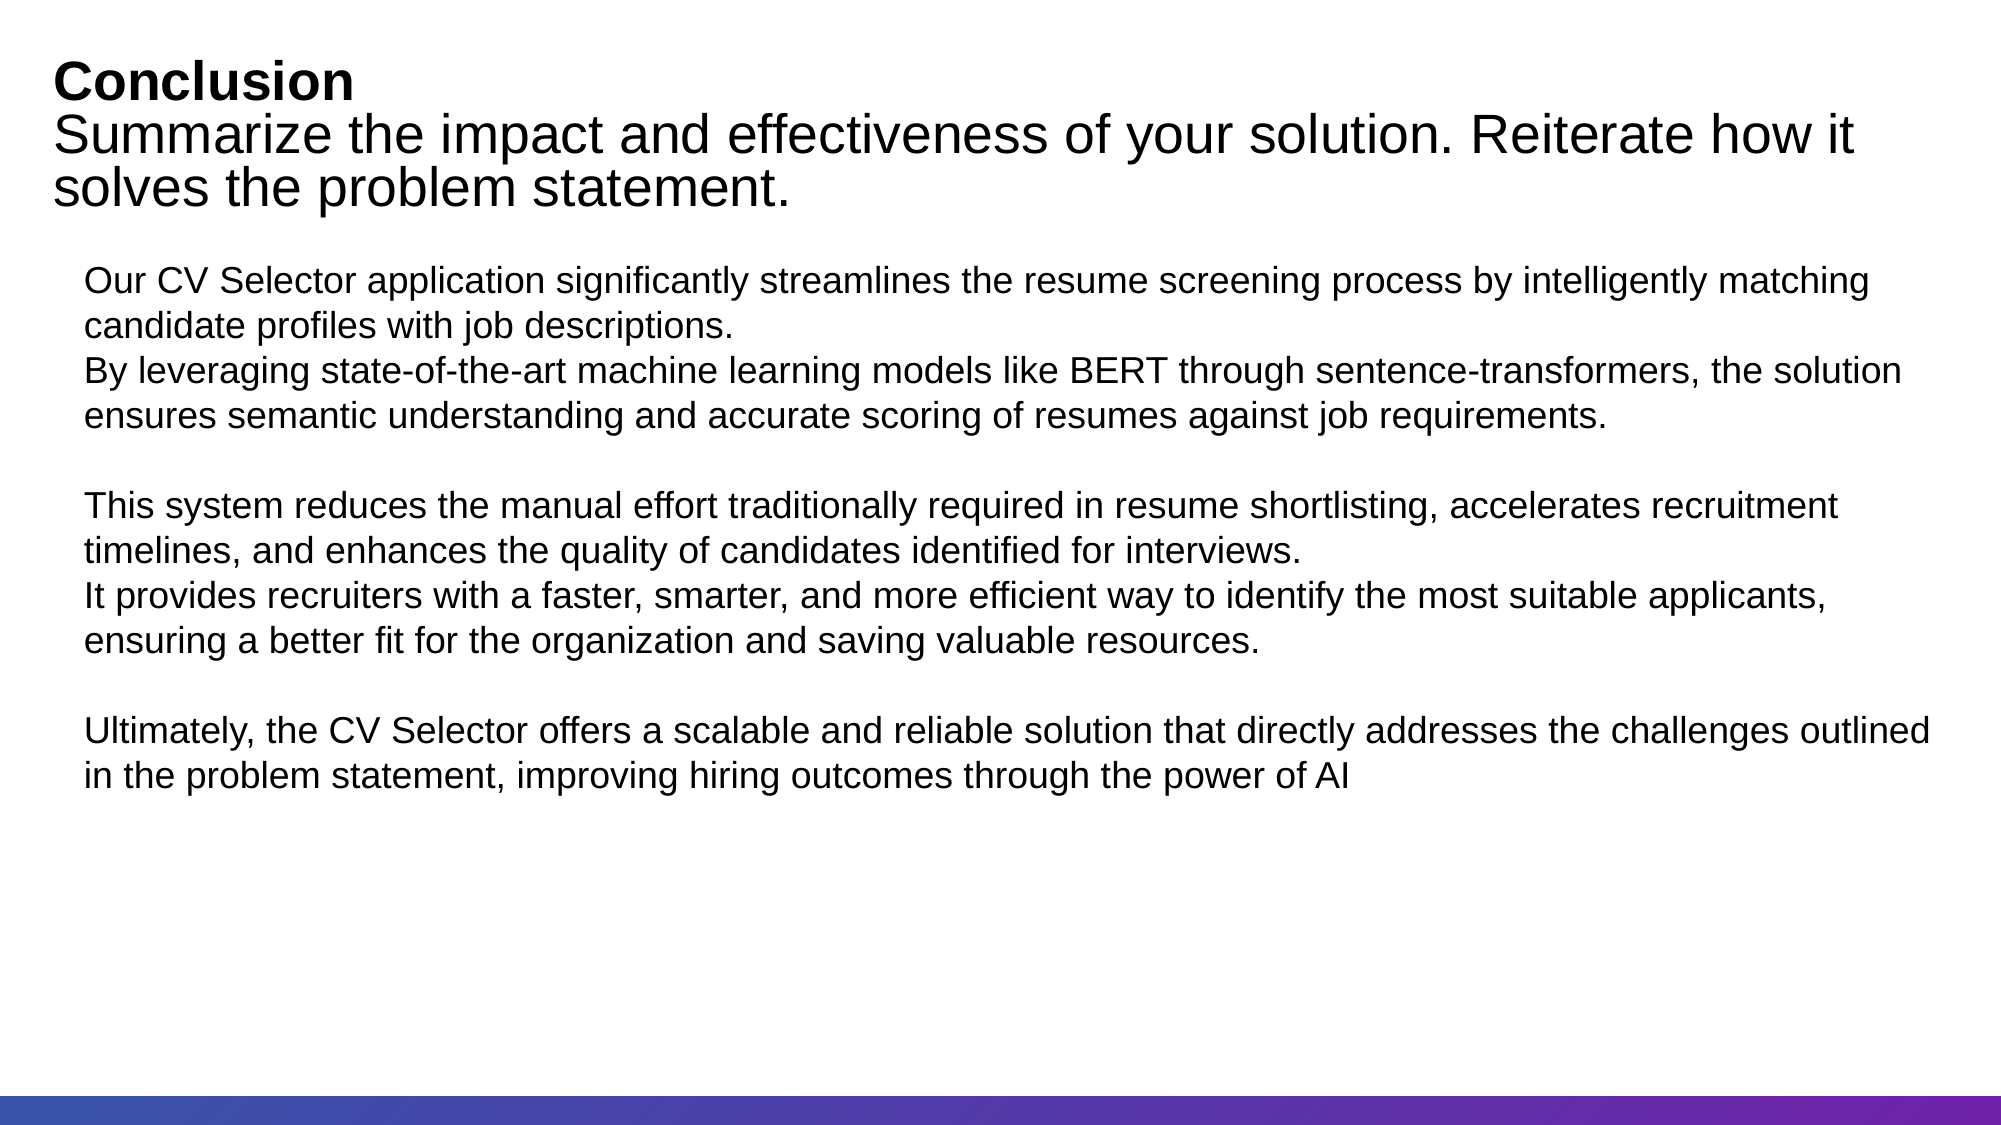

Conclusion
Summarize the impact and effectiveness of your solution. Reiterate how it solves the problem statement.
Our CV Selector application significantly streamlines the resume screening process by intelligently matching candidate profiles with job descriptions.
By leveraging state-of-the-art machine learning models like BERT through sentence-transformers, the solution ensures semantic understanding and accurate scoring of resumes against job requirements.

This system reduces the manual effort traditionally required in resume shortlisting, accelerates recruitment timelines, and enhances the quality of candidates identified for interviews.
It provides recruiters with a faster, smarter, and more efficient way to identify the most suitable applicants, ensuring a better fit for the organization and saving valuable resources.

Ultimately, the CV Selector offers a scalable and reliable solution that directly addresses the challenges outlined in the problem statement, improving hiring outcomes through the power of AI